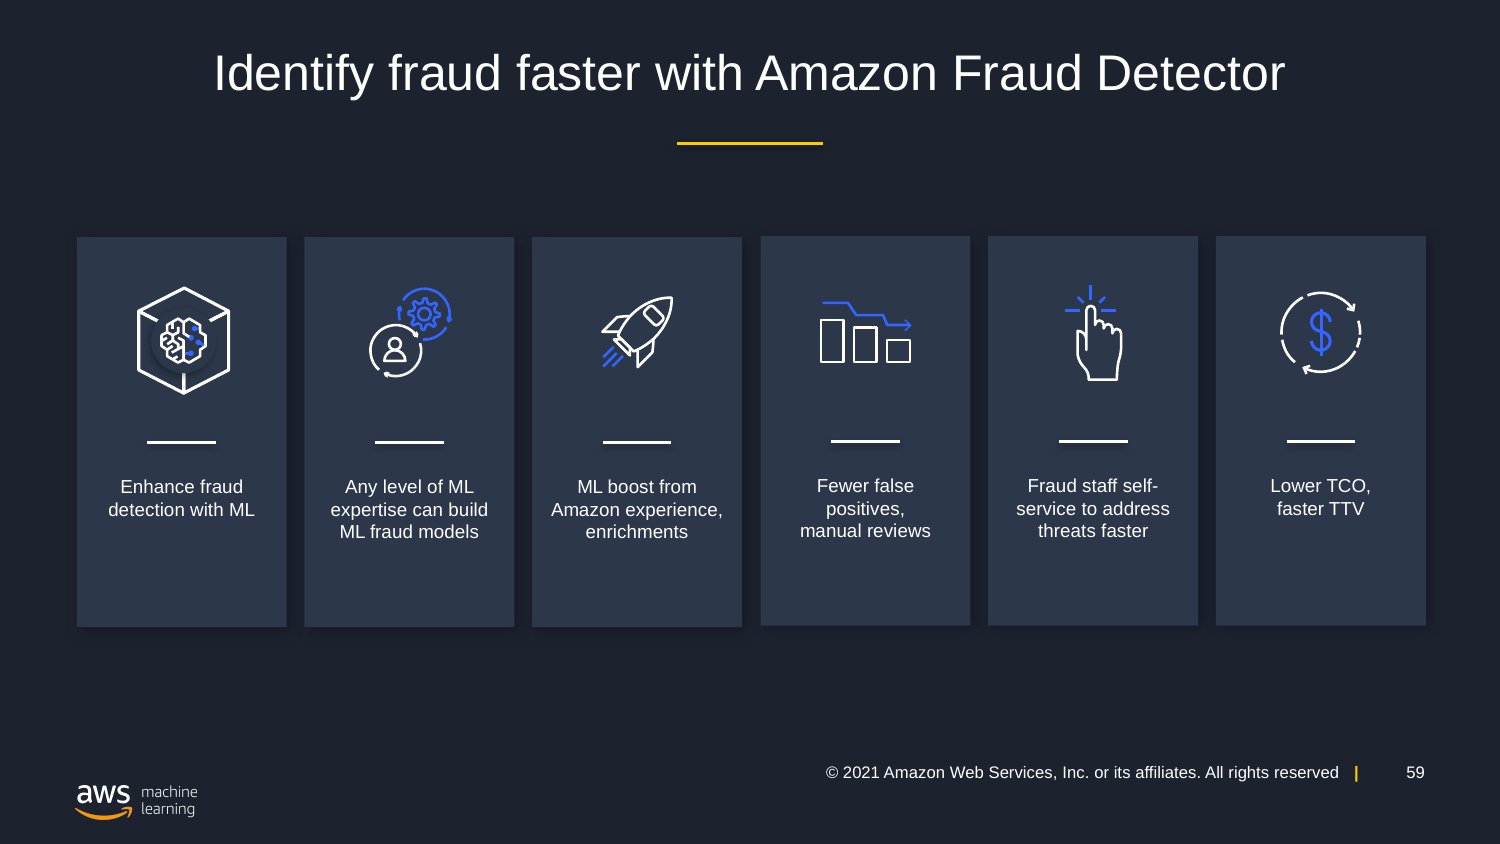

# Identify fraud faster with Amazon Fraud Detector

Fewer false positives,
manual reviews

Fraud staff self-service to address threats faster

Lower TCO,
faster TTV

Enhance fraud detection with ML

Any level of ML expertise can build ML fraud models

ML boost from Amazon experience, enrichments